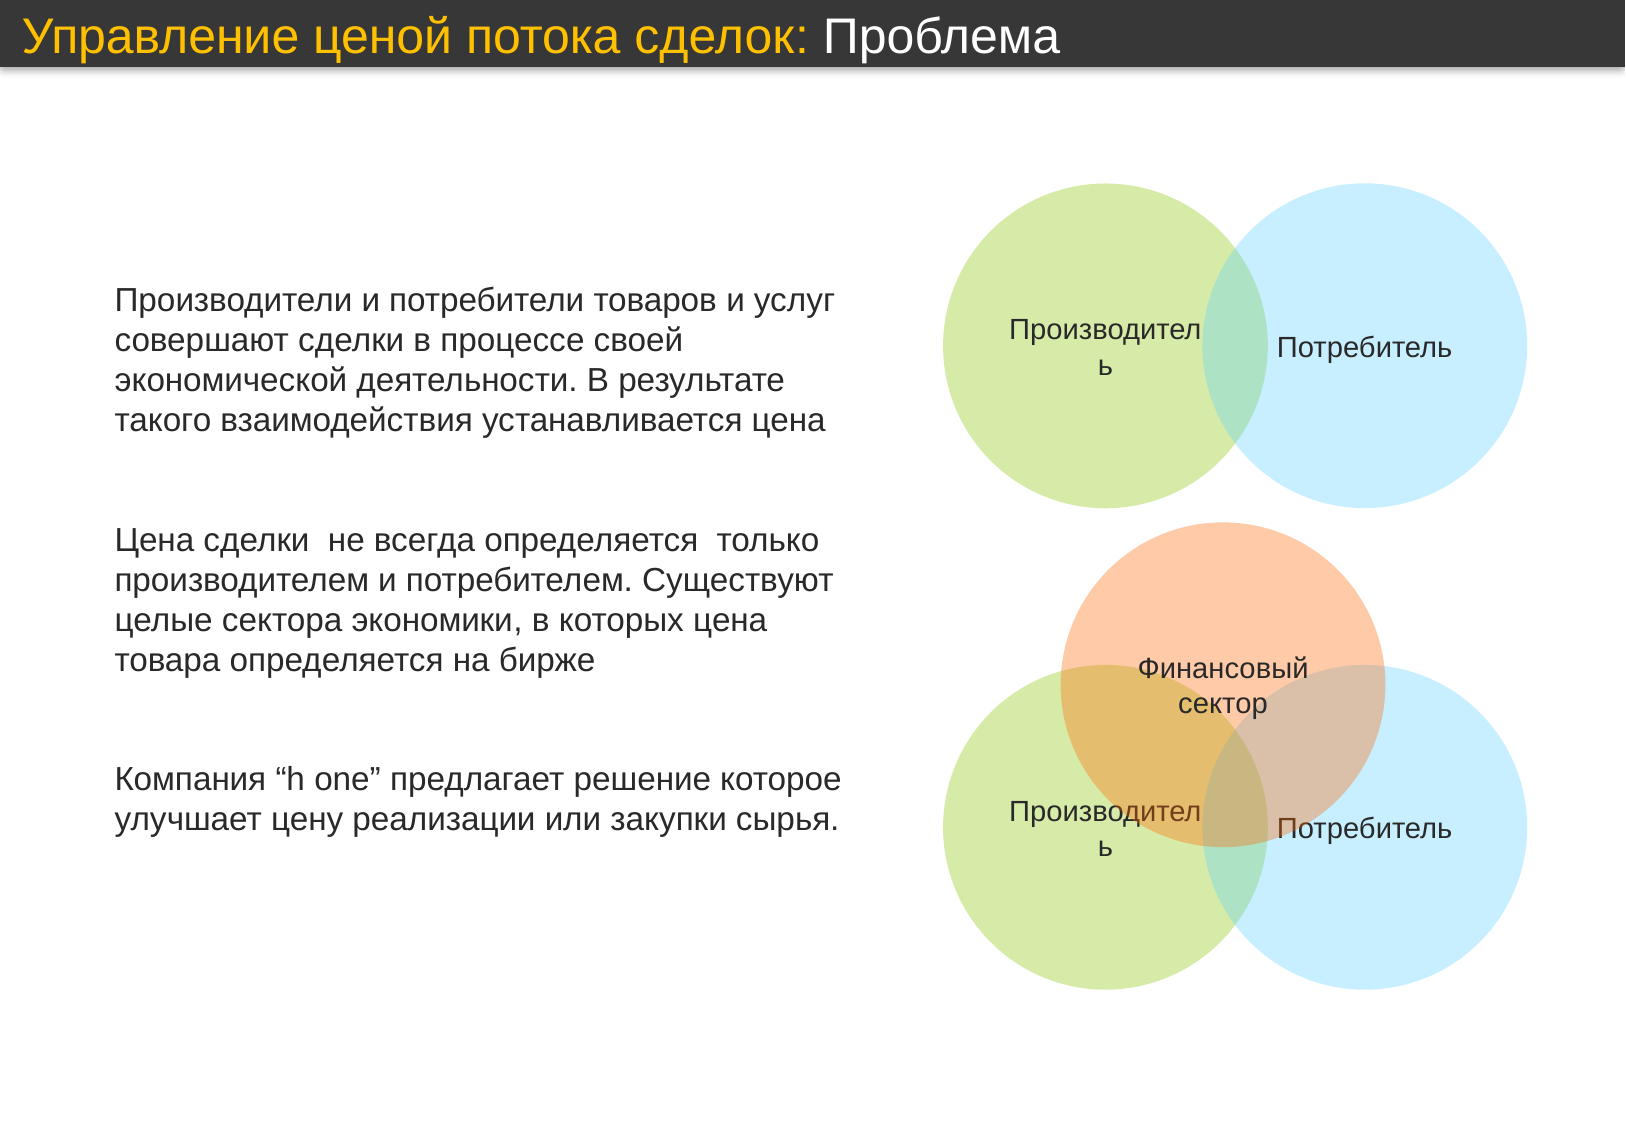

Управление ценой потока сделок: Проблема
Потребитель
Производитель

Производители и потребители товаров и услуг совершают сделки в процессе своей экономической деятельности. В результате такого взаимодействия устанавливается цена

Цена сделки  не всегда определяется  только производителем и потребителем. Существуют целые сектора экономики, в которых цена товара определяется на бирже

Компания “h one” предлагает решение которое улучшает цену реализации или закупки сырья.

Финансовый сектор
Производитель
Потребитель